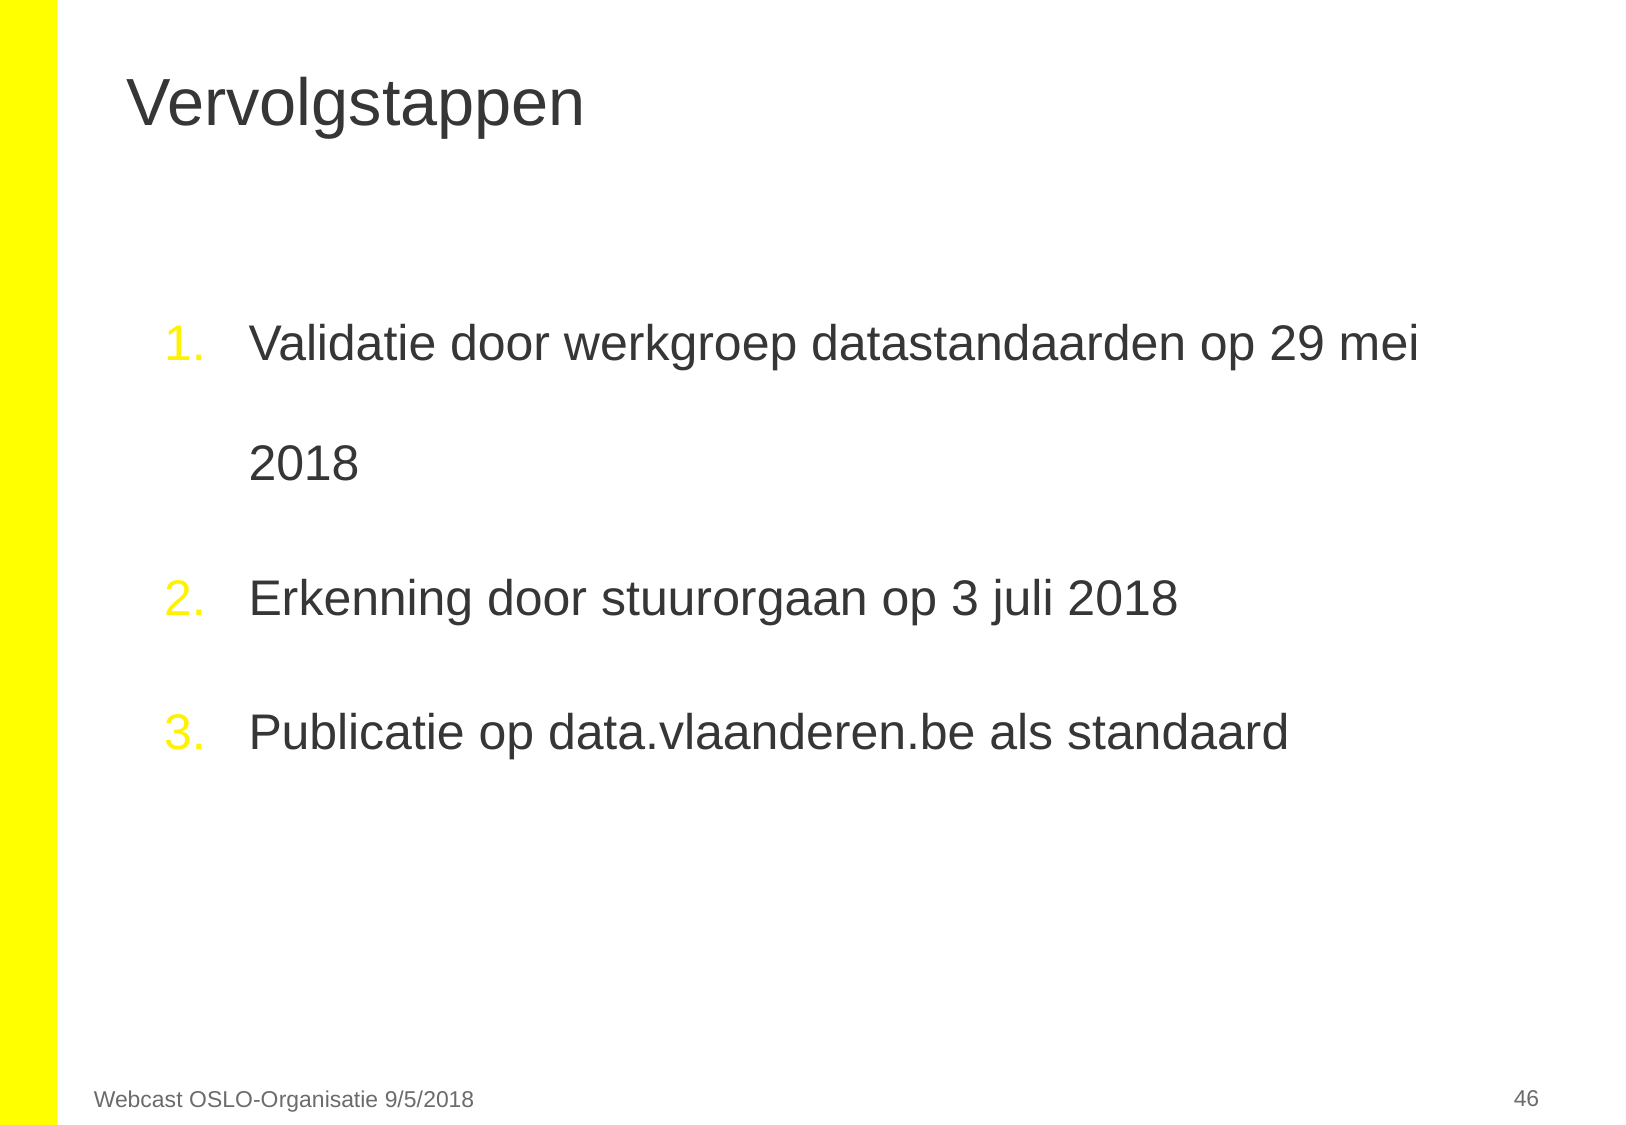

# Vervolgstappen
Validatie door werkgroep datastandaarden op 29 mei 2018
Erkenning door stuurorgaan op 3 juli 2018
Publicatie op data.vlaanderen.be als standaard

46
Webcast OSLO-Organisatie 9/5/2018